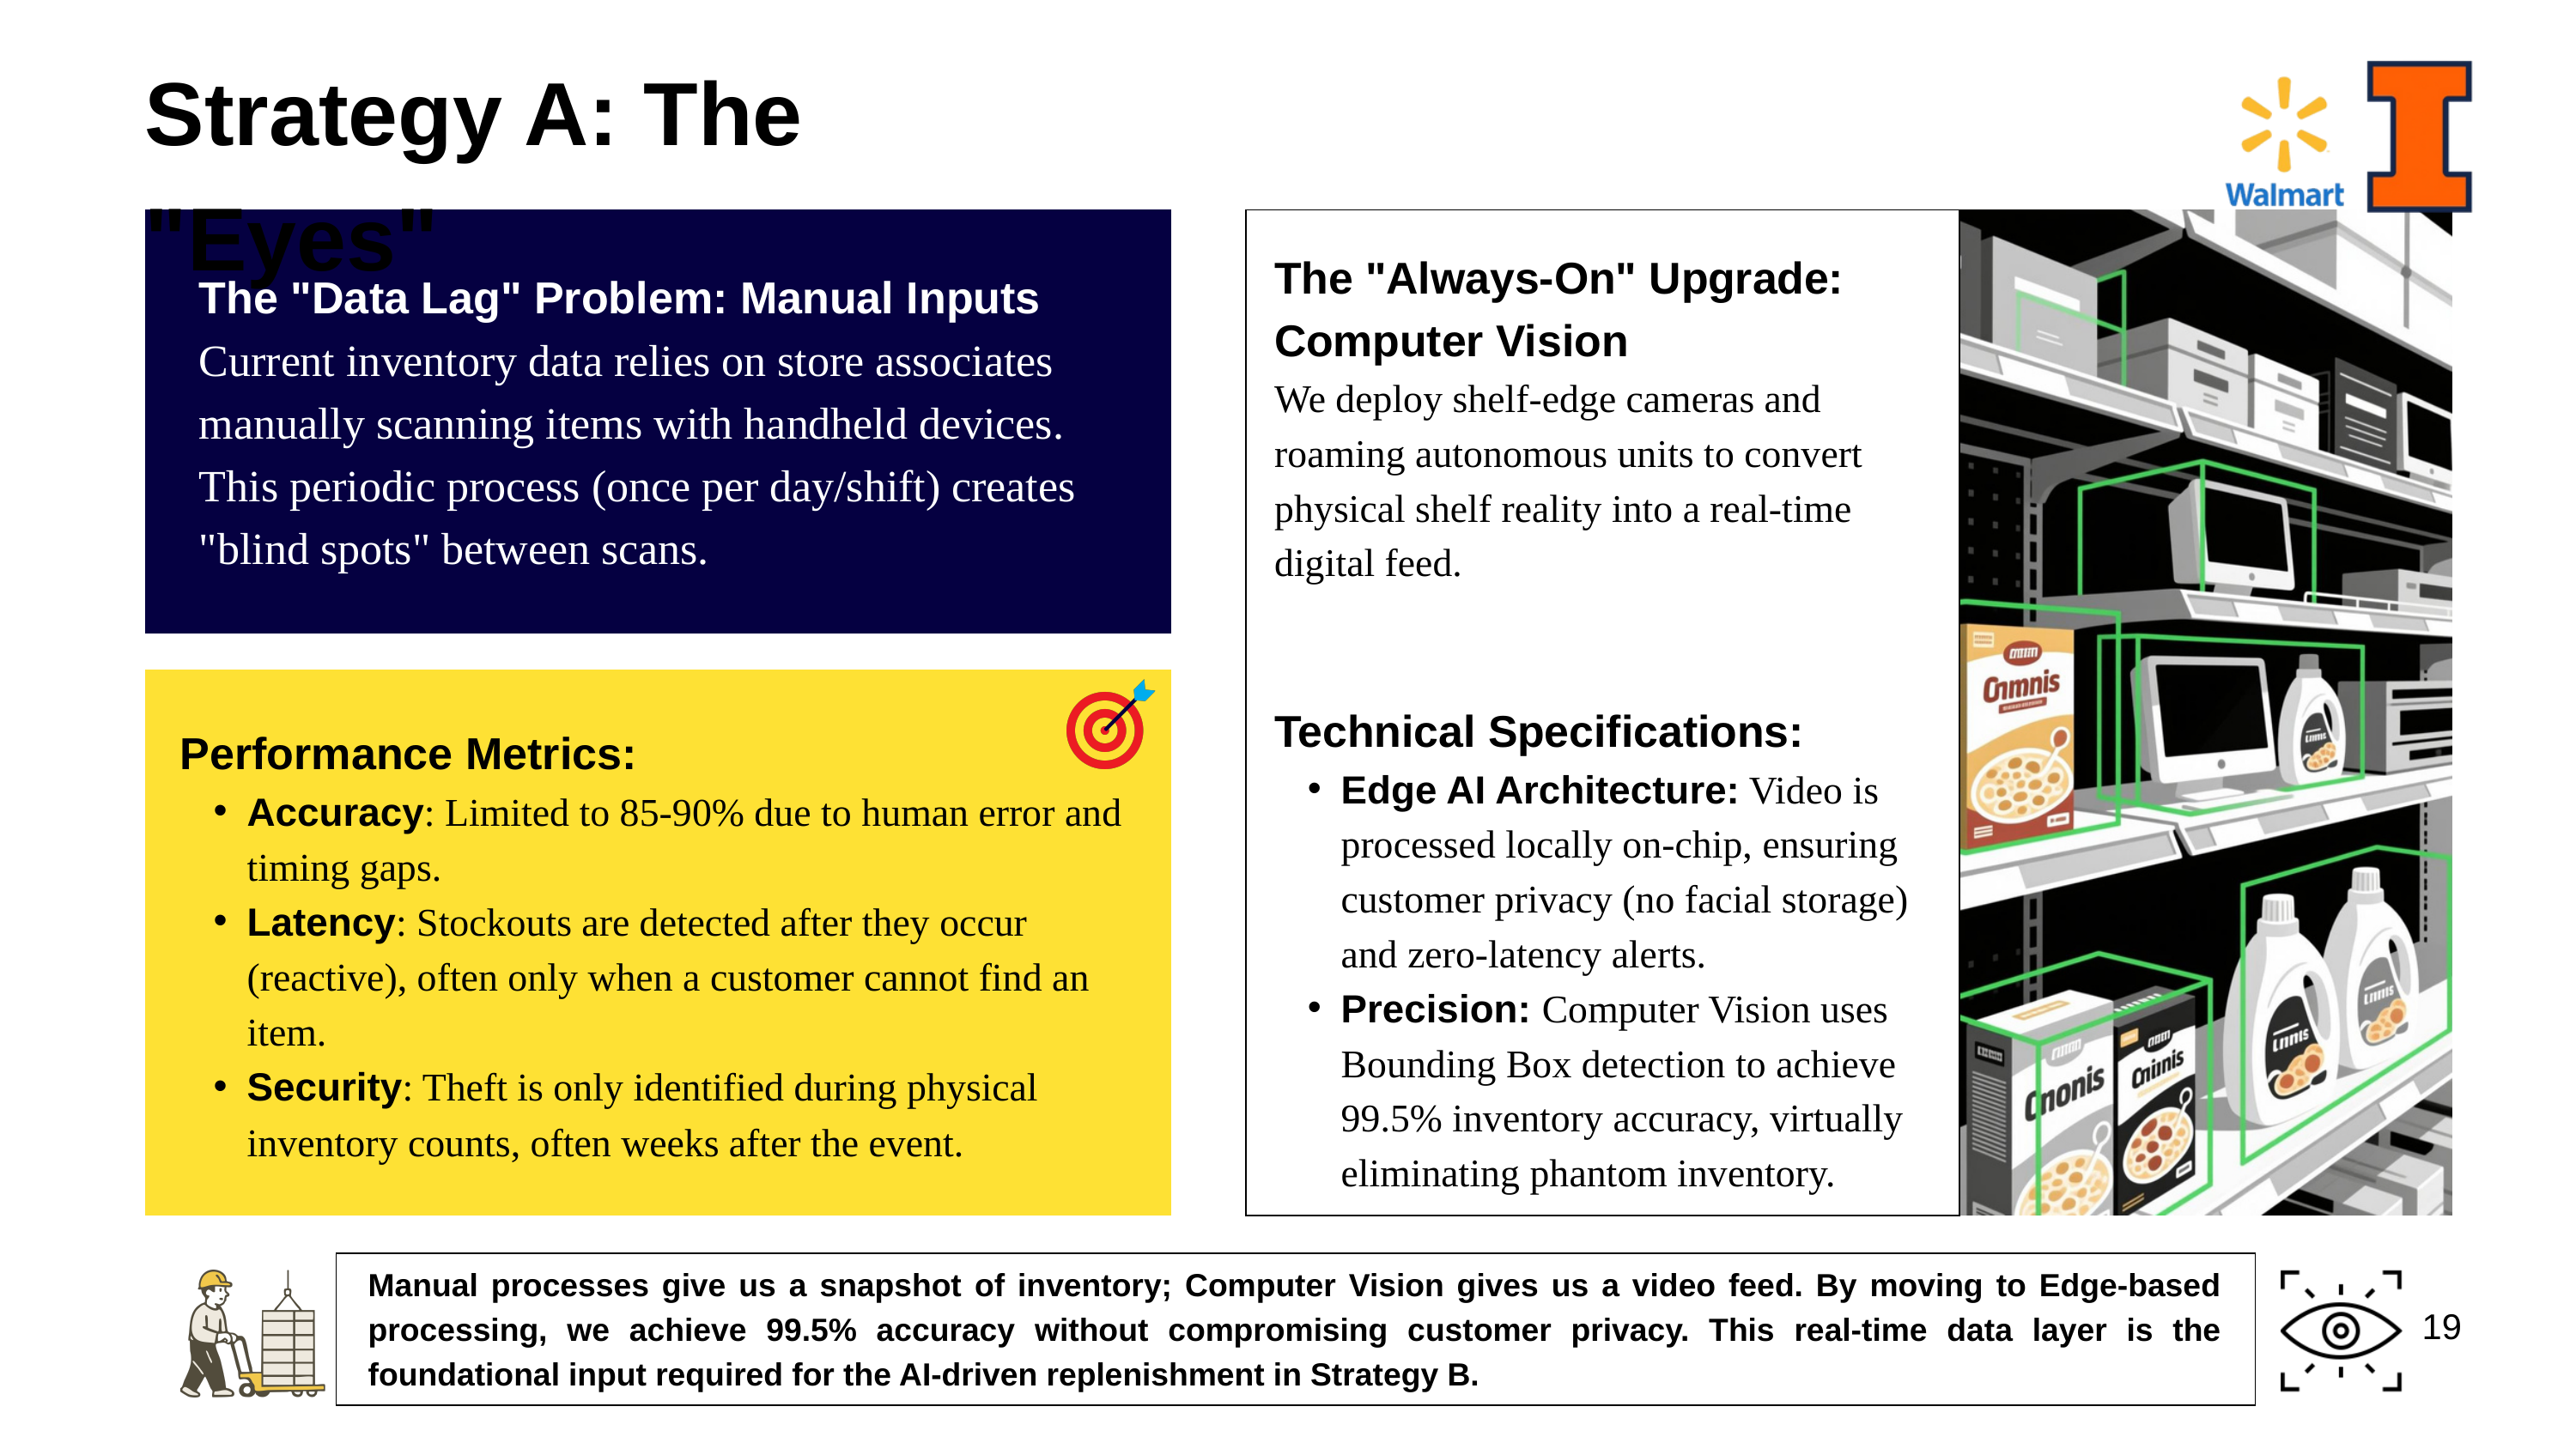

Strategy A: The "Eyes"

The "Always-On" Upgrade: Computer Vision
We deploy shelf-edge cameras and roaming autonomous units to convert physical shelf reality into a real-time digital feed.

Technical Specifications:
Edge AI Architecture: Video is processed locally on-chip, ensuring customer privacy (no facial storage) and zero-latency alerts.
Precision: Computer Vision uses Bounding Box detection to achieve 99.5% inventory accuracy, virtually eliminating phantom inventory.
The "Data Lag" Problem: Manual Inputs
Current inventory data relies on store associates manually scanning items with handheld devices. This periodic process (once per day/shift) creates "blind spots" between scans.

Performance Metrics:
Accuracy: Limited to 85-90% due to human error and timing gaps.
Latency: Stockouts are detected after they occur (reactive), often only when a customer cannot find an item.
Security: Theft is only identified during physical inventory counts, often weeks after the event.

Manual processes give us a snapshot of inventory; Computer Vision gives us a video feed. By moving to Edge-based processing, we achieve 99.5% accuracy without compromising customer privacy. This real-time data layer is the foundational input required for the AI-driven replenishment in Strategy B.

19